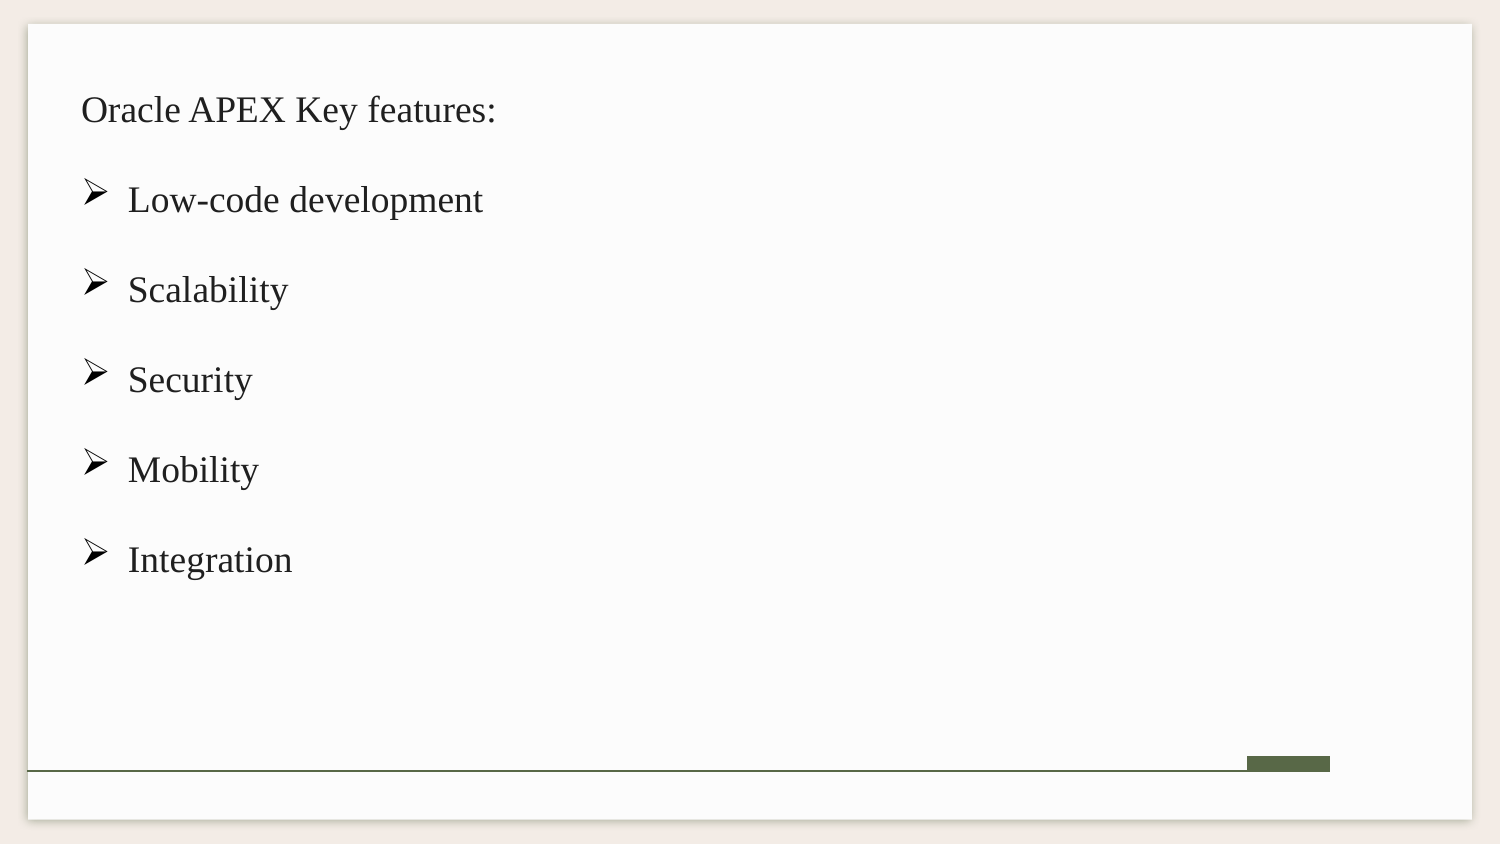

Oracle APEX Key features:

Low-code development

Scalability

Security

Mobility

Integration